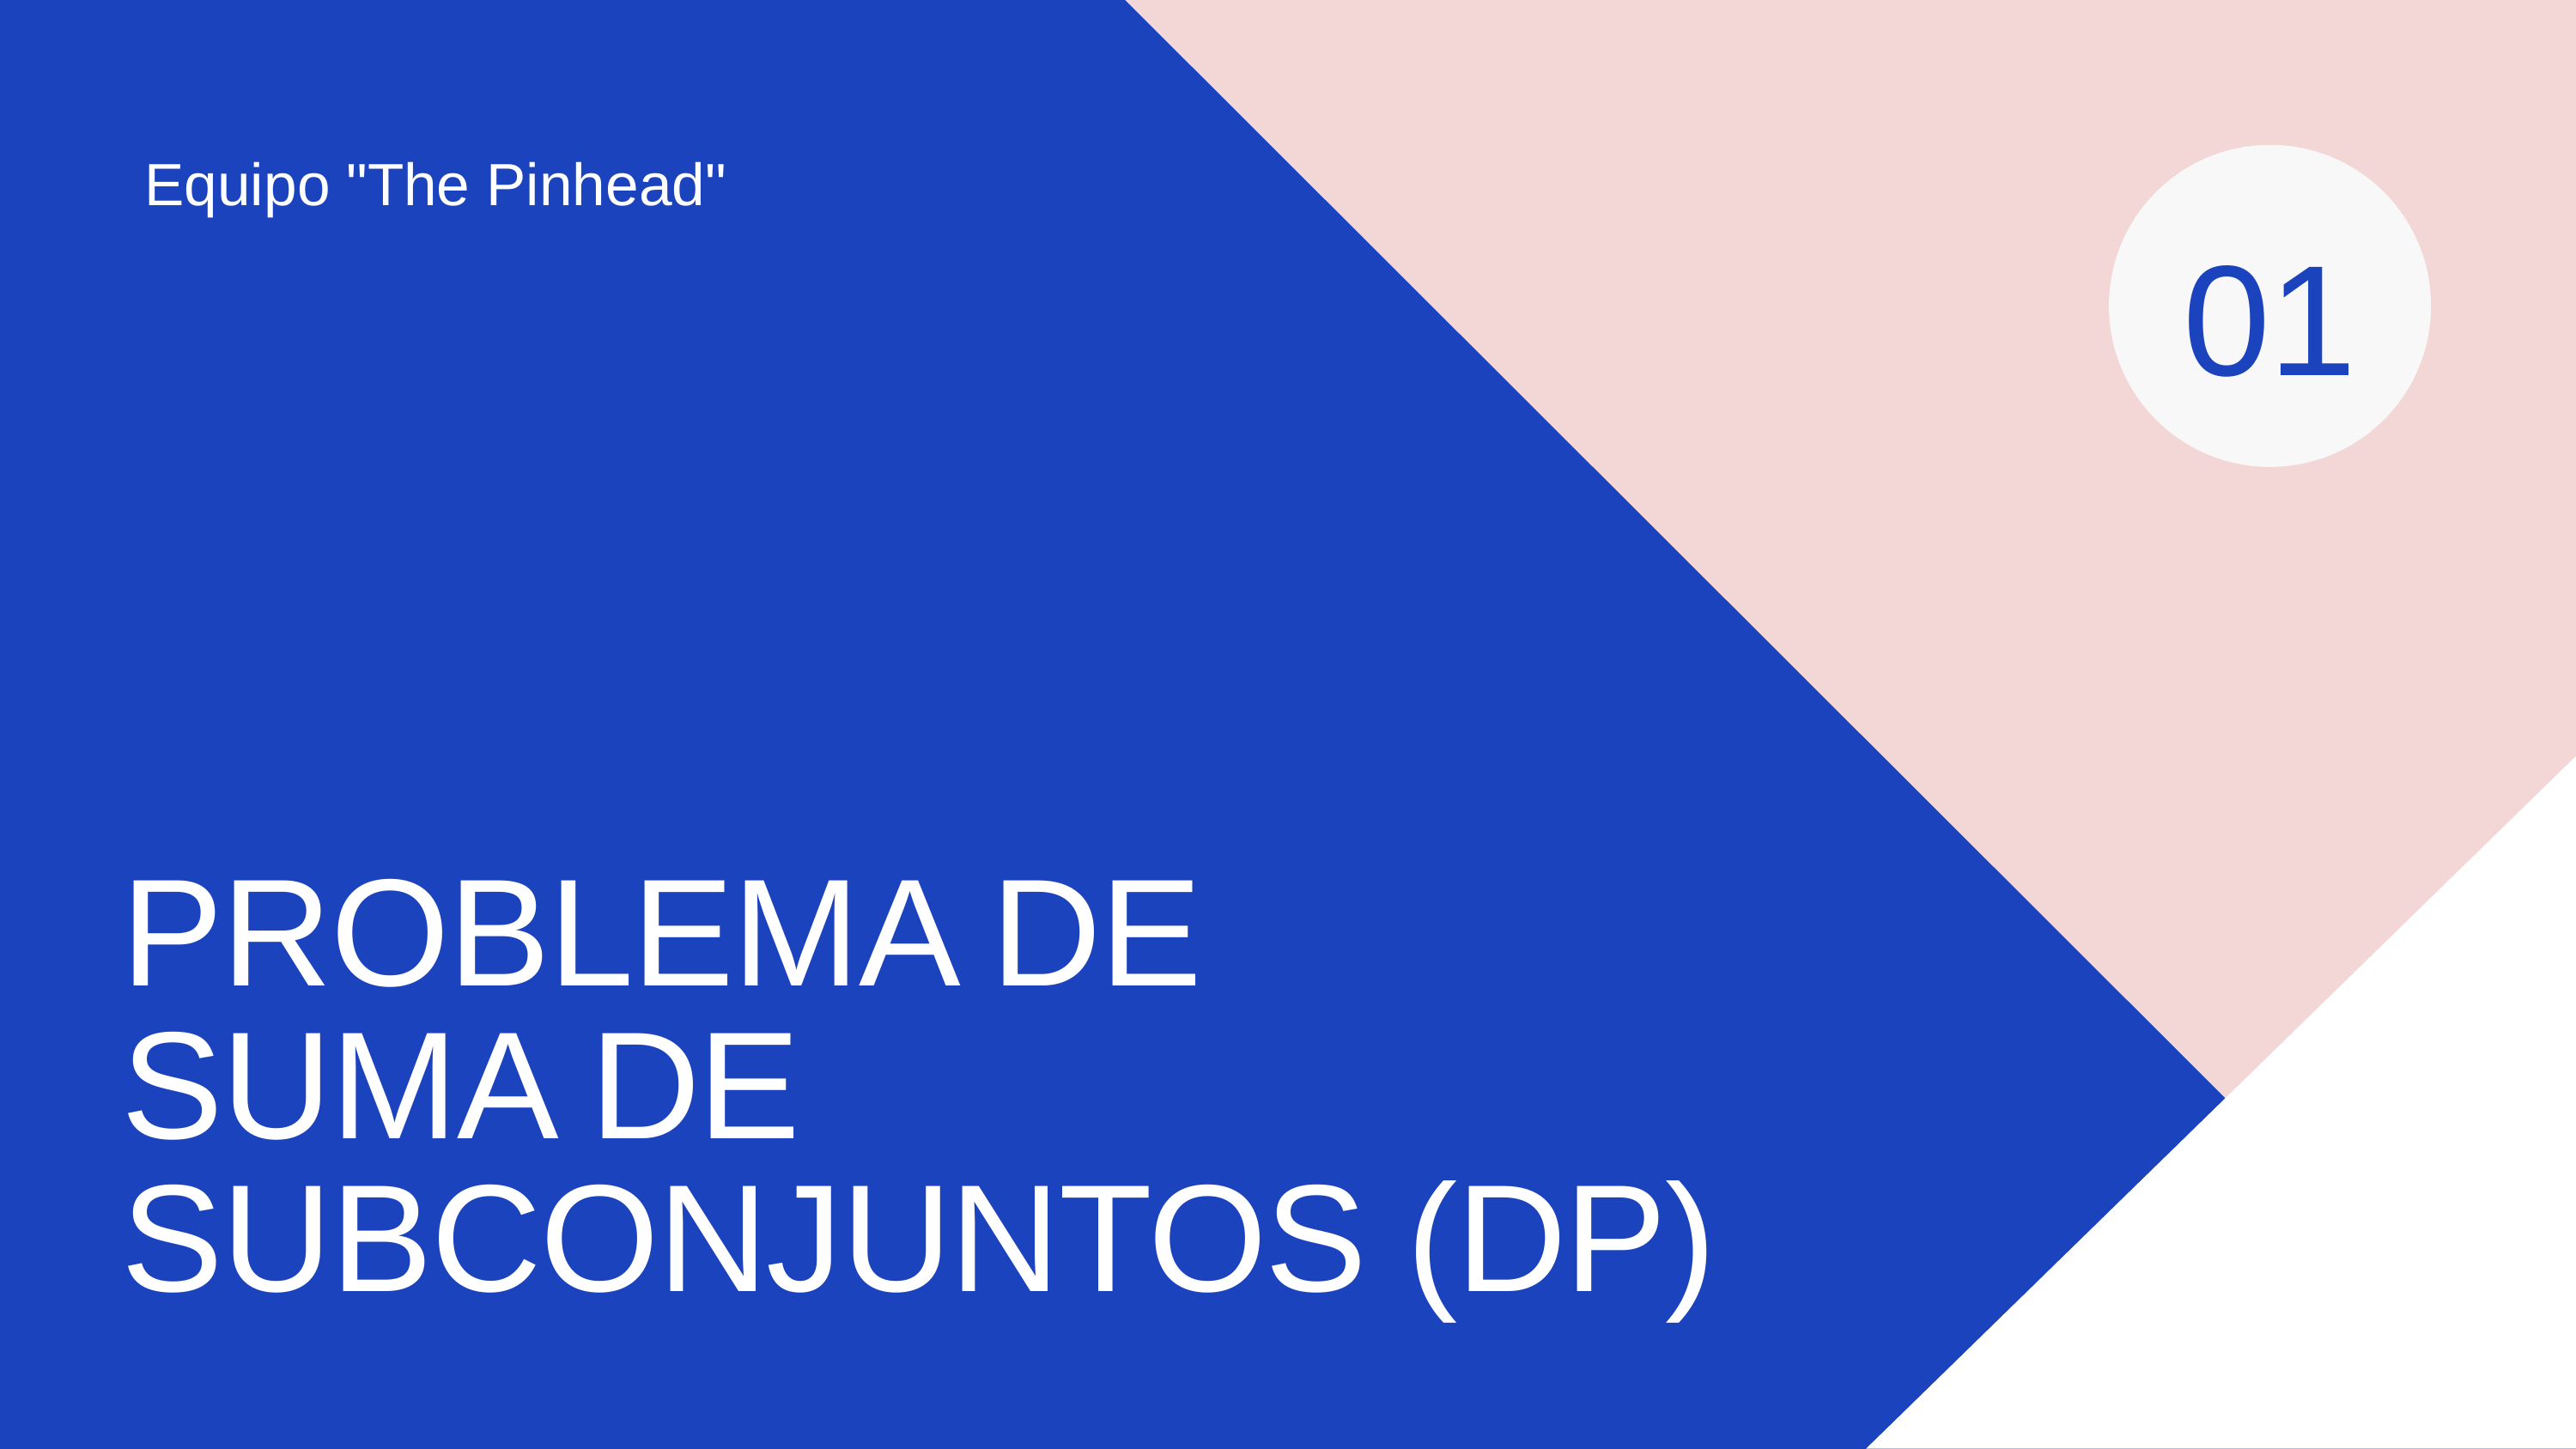

Equipo "The Pinhead"

01

PROBLEMA DE
SUMA DE
SUBCONJUNTOS (DP)